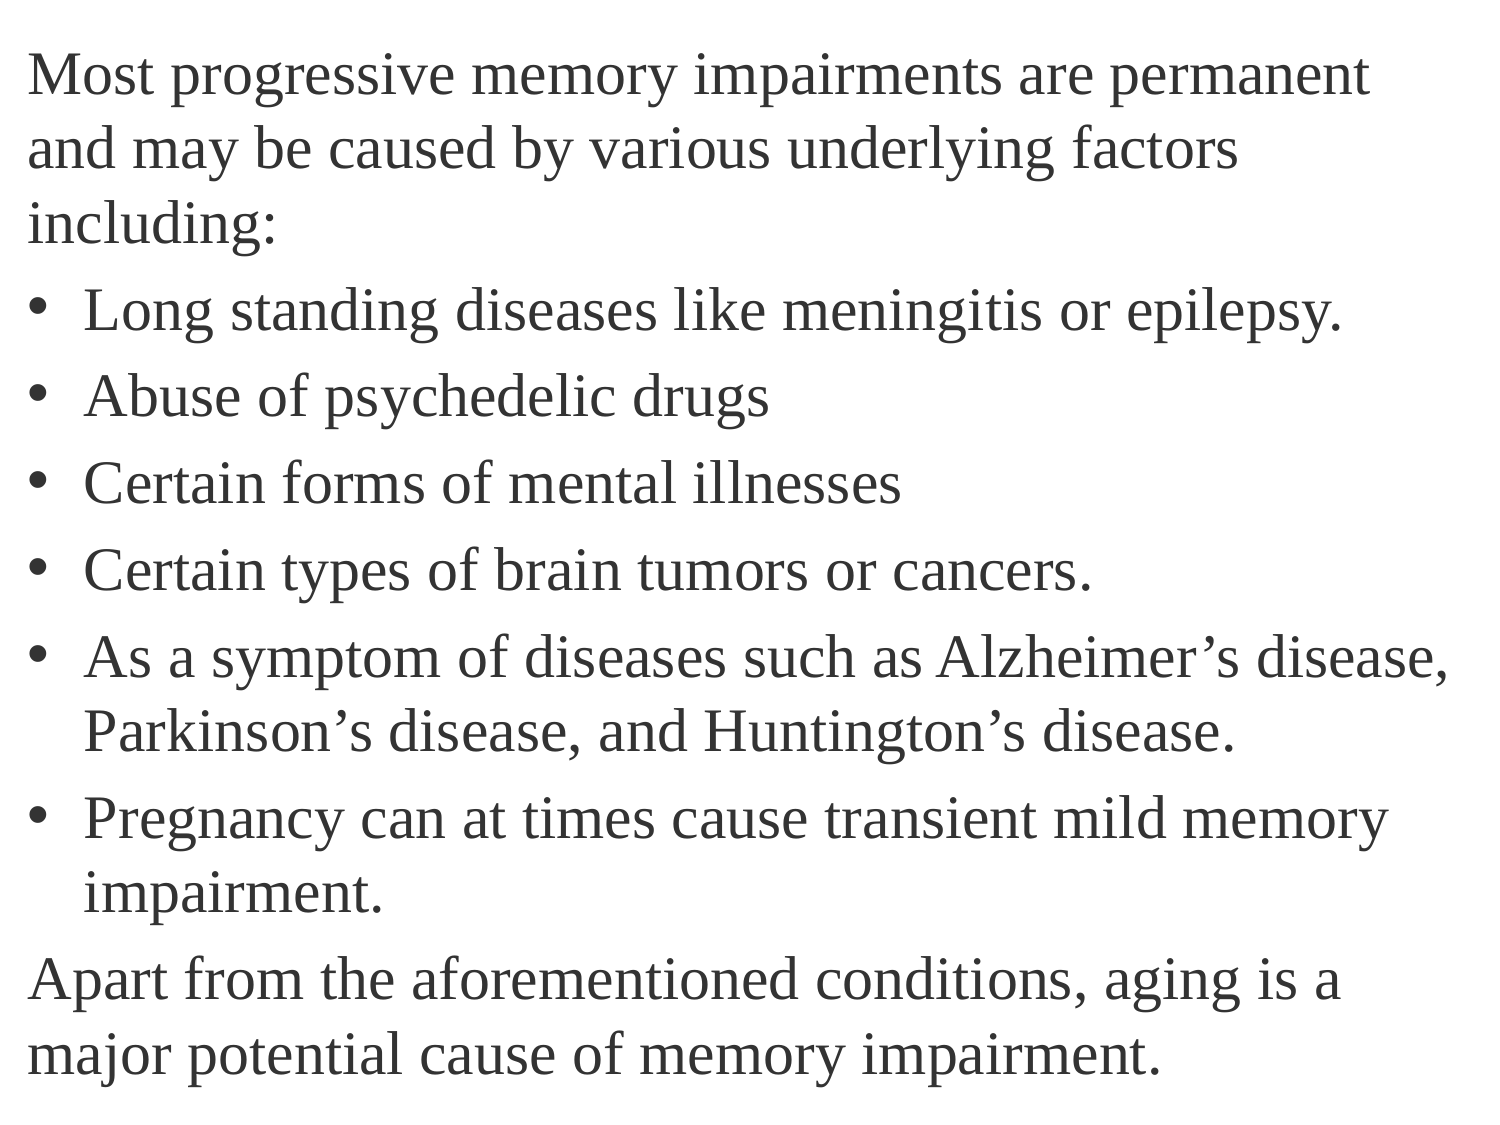

Most progressive memory impairments are permanent and may be caused by various underlying factors including:
Long standing diseases like meningitis or epilepsy.
Abuse of psychedelic drugs
Certain forms of mental illnesses
Certain types of brain tumors or cancers.
As a symptom of diseases such as Alzheimer’s disease, Parkinson’s disease, and Huntington’s disease.
Pregnancy can at times cause transient mild memory impairment.
Apart from the aforementioned conditions, aging is a major potential cause of memory impairment.